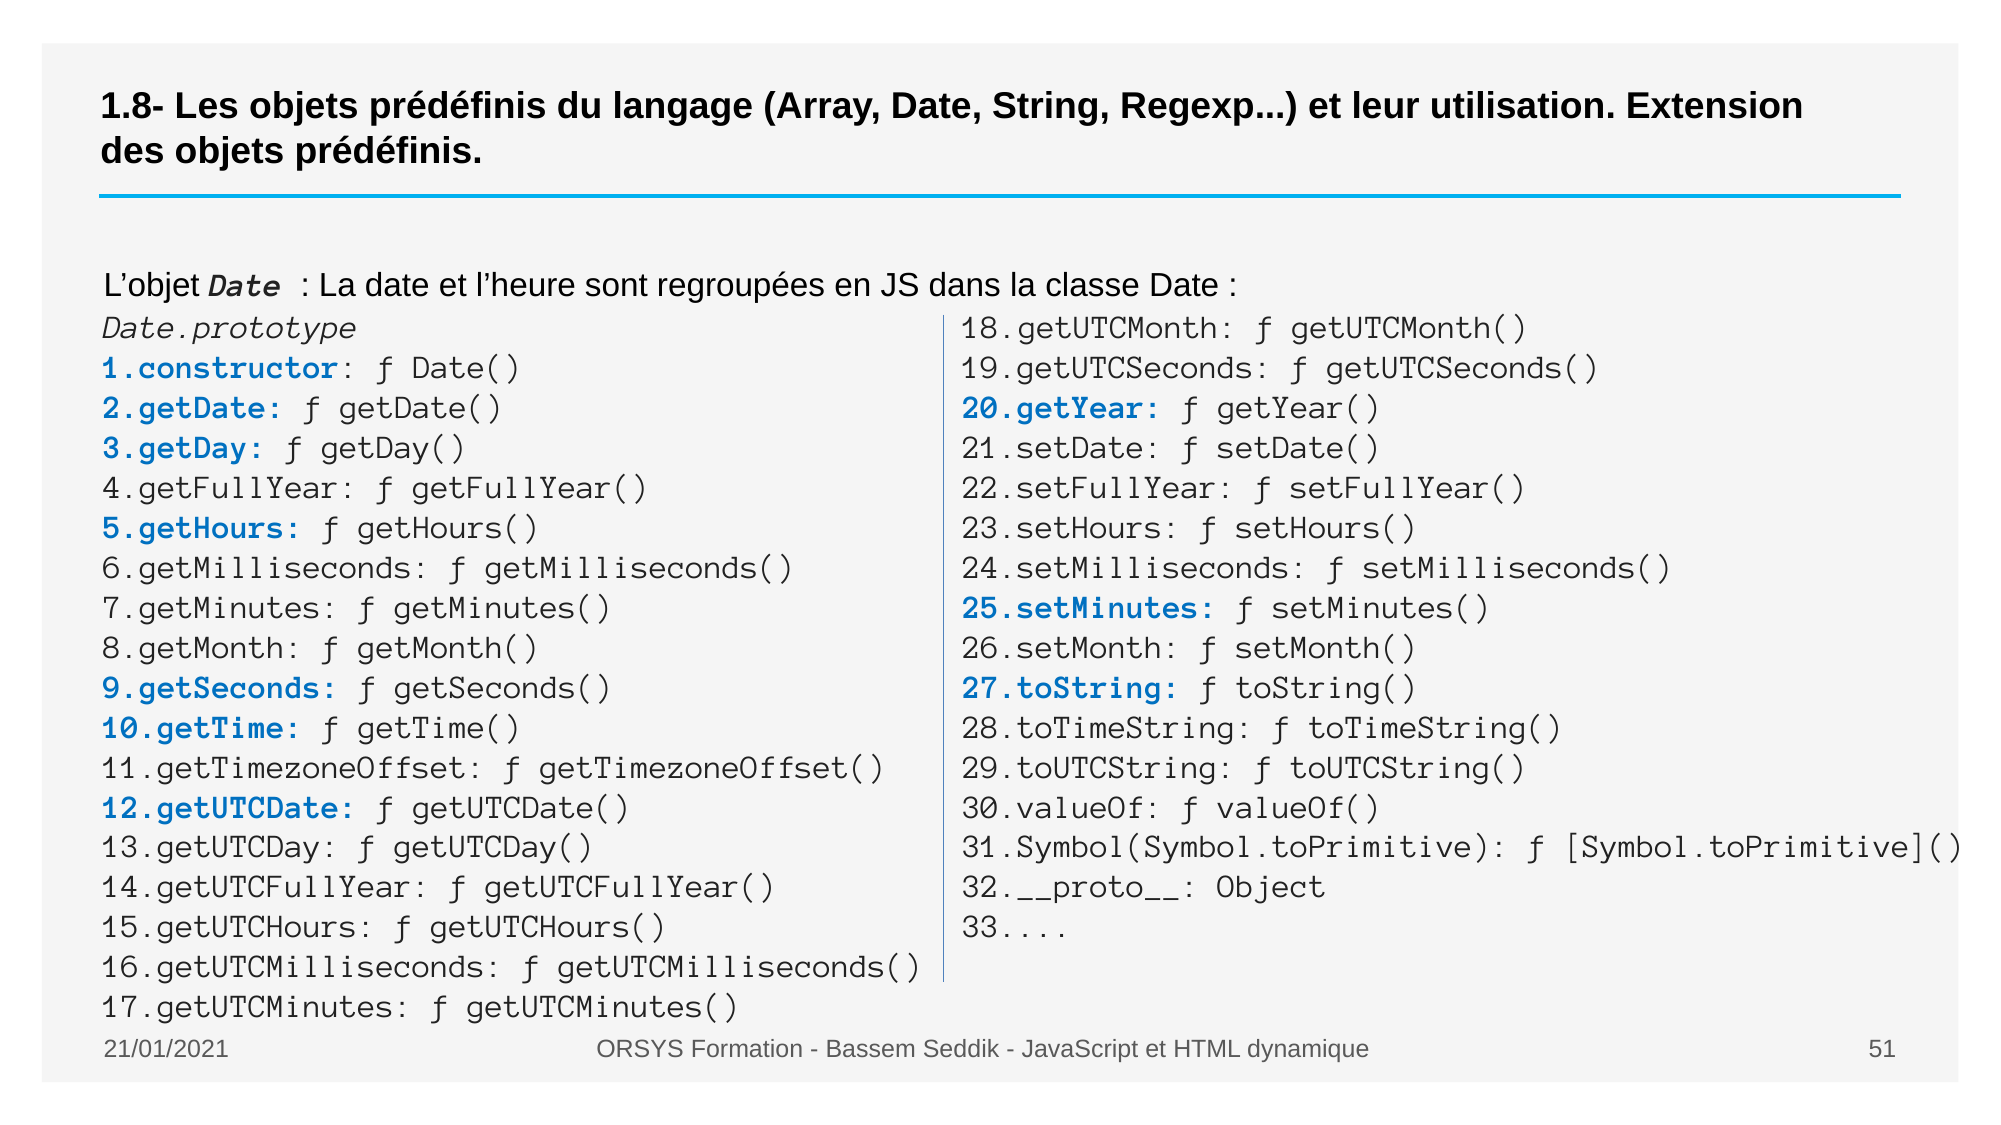

# 1.8- Les objets prédéfinis du langage (Array, Date, String, Regexp...) et leur utilisation. Extension des objets prédéfinis.
L’objet Date : La date et l’heure sont regroupées en JS dans la classe Date :
Date.prototype
constructor: ƒ Date()
getDate: ƒ getDate()
getDay: ƒ getDay()
getFullYear: ƒ getFullYear()
getHours: ƒ getHours()
getMilliseconds: ƒ getMilliseconds()
getMinutes: ƒ getMinutes()
getMonth: ƒ getMonth()
getSeconds: ƒ getSeconds()
getTime: ƒ getTime()
getTimezoneOffset: ƒ getTimezoneOffset()
getUTCDate: ƒ getUTCDate()
getUTCDay: ƒ getUTCDay()
getUTCFullYear: ƒ getUTCFullYear()
getUTCHours: ƒ getUTCHours()
getUTCMilliseconds: ƒ getUTCMilliseconds()
getUTCMinutes: ƒ getUTCMinutes()

getUTCMonth: ƒ getUTCMonth()
getUTCSeconds: ƒ getUTCSeconds()
getYear: ƒ getYear()
setDate: ƒ setDate()
setFullYear: ƒ setFullYear()
setHours: ƒ setHours()
setMilliseconds: ƒ setMilliseconds()
setMinutes: ƒ setMinutes()
setMonth: ƒ setMonth()
toString: ƒ toString()
toTimeString: ƒ toTimeString()
toUTCString: ƒ toUTCString()
valueOf: ƒ valueOf()
Symbol(Symbol.toPrimitive): ƒ [Symbol.toPrimitive]()
__proto__: Object
...
21/01/2021
ORSYS Formation - Bassem Seddik - JavaScript et HTML dynamique
51